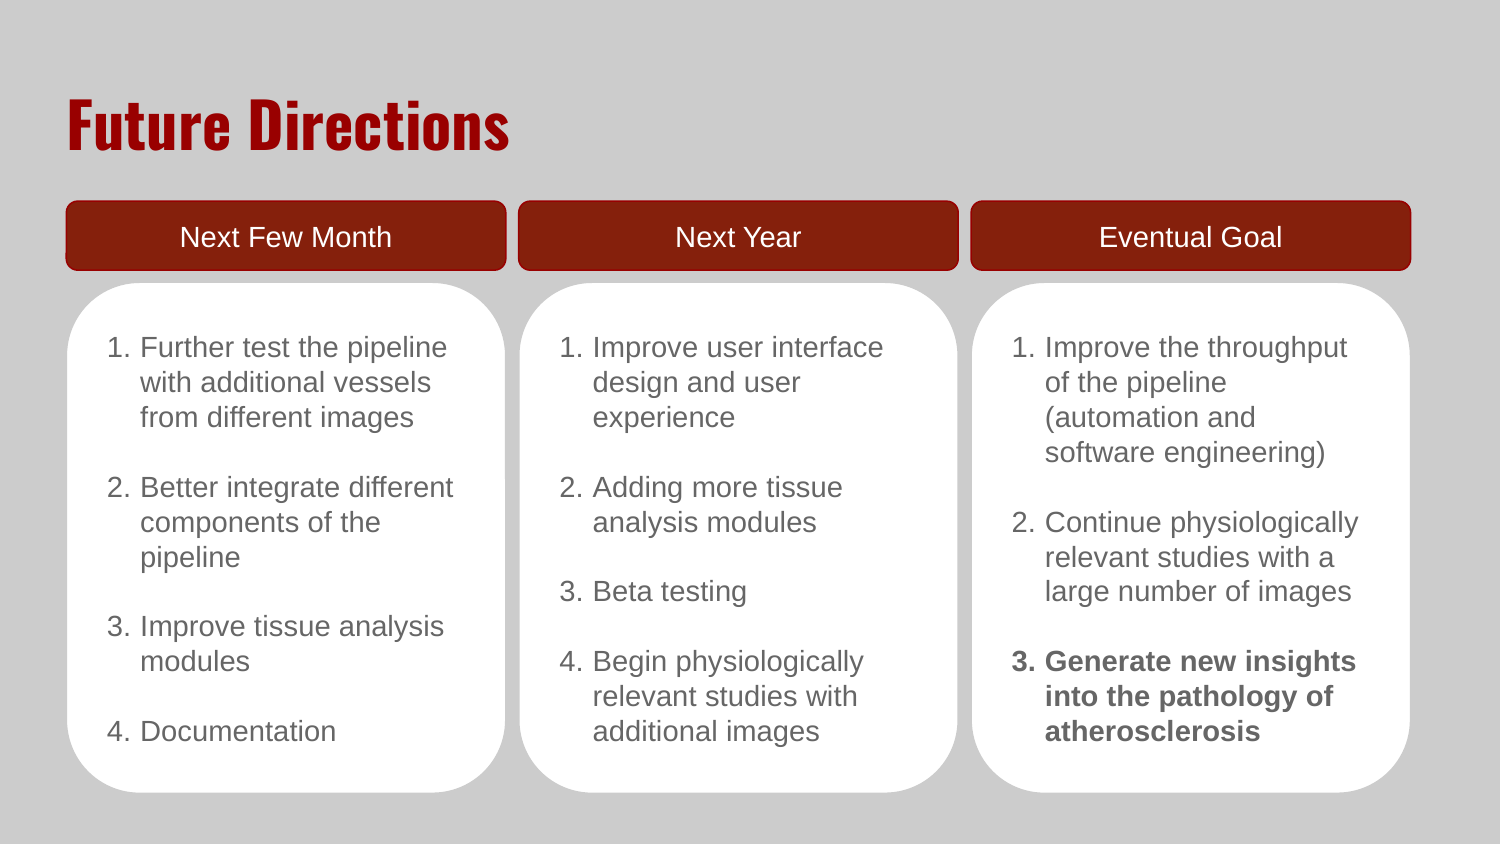

# Future Directions
Next Few Month
Next Year
Eventual Goal
Further test the pipeline with additional vessels from different images

Better integrate different components of the pipeline

Improve tissue analysis modules

Documentation
Improve user interface design and user experience

Adding more tissue analysis modules

Beta testing

Begin physiologically relevant studies with additional images
Improve the throughput of the pipeline (automation and software engineering)

Continue physiologically relevant studies with a large number of images

Generate new insights into the pathology of atherosclerosis